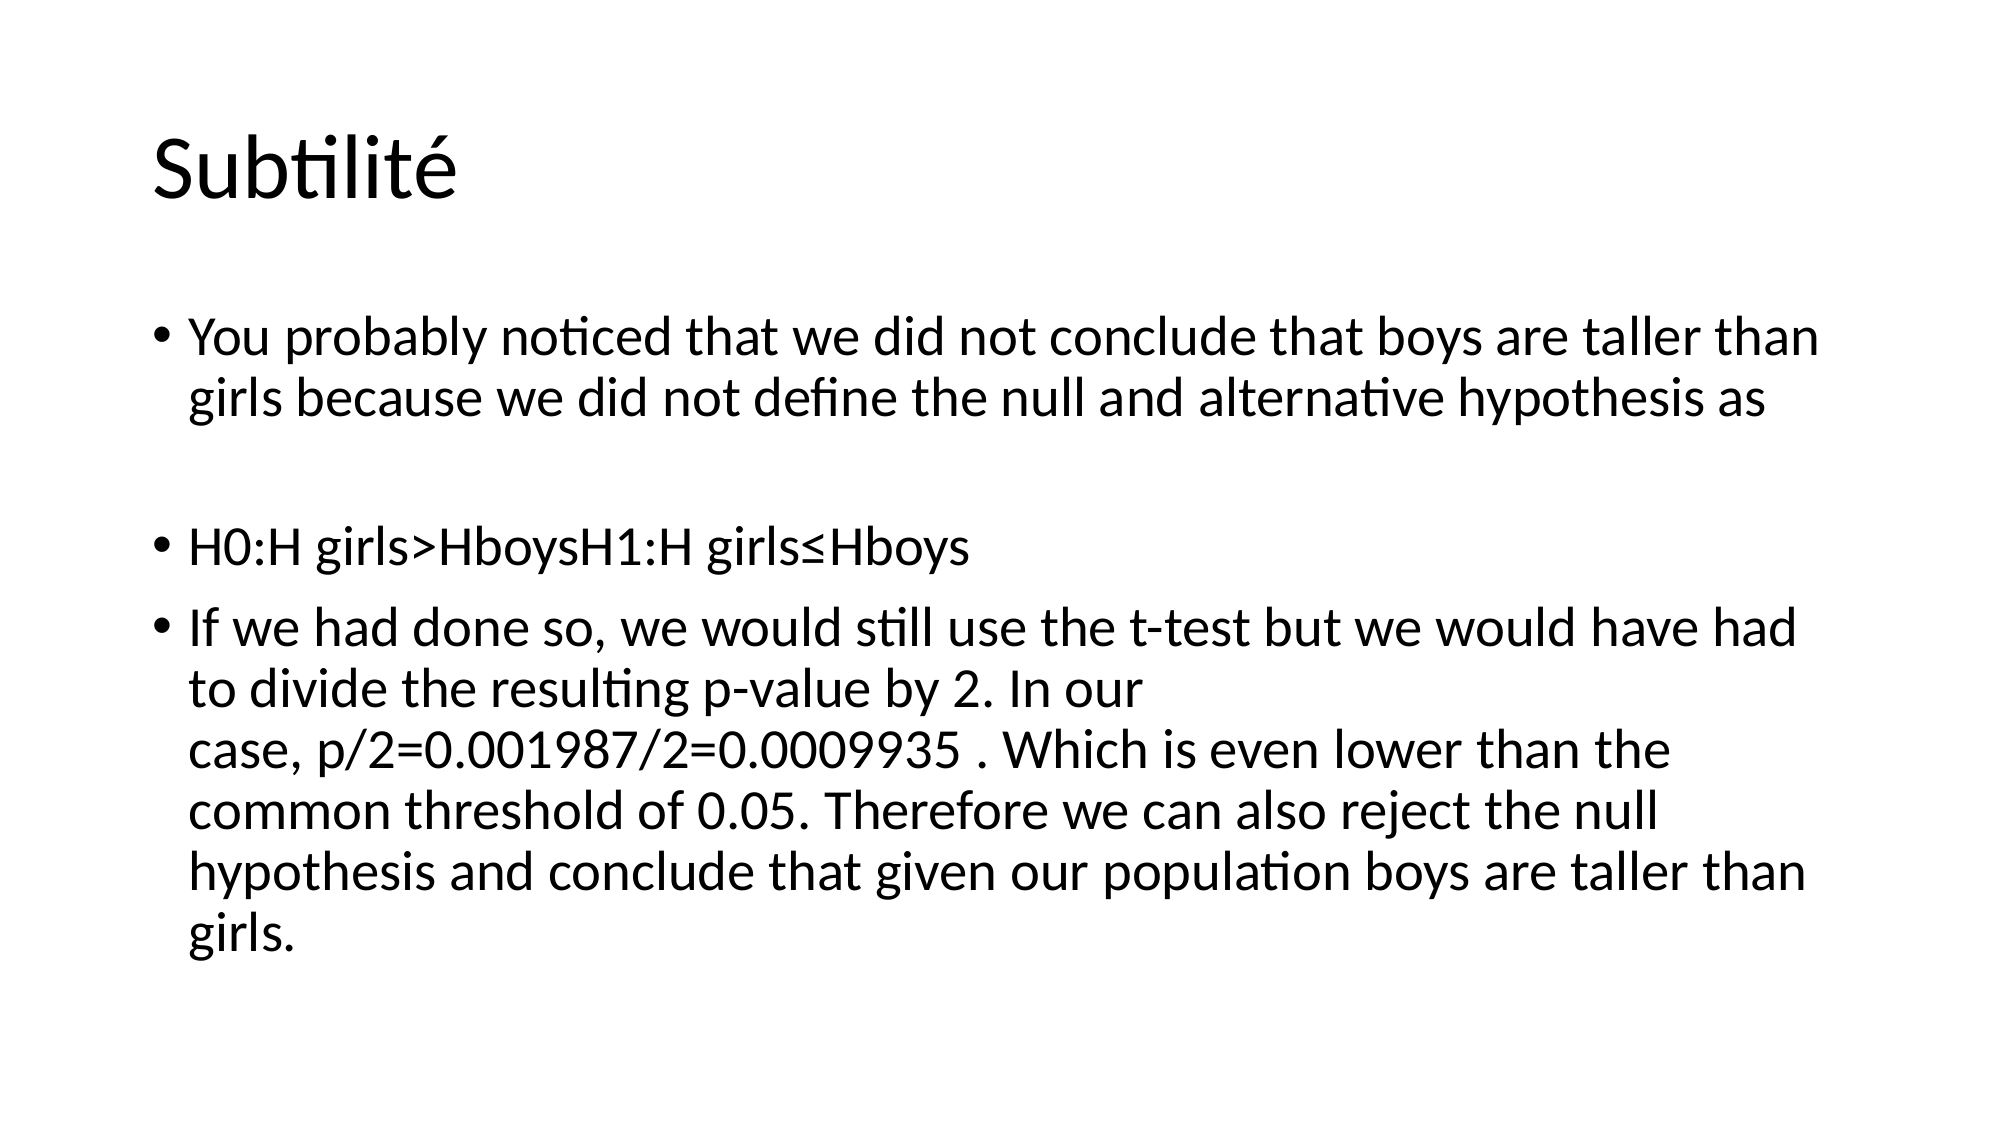

# Subtilité
You probably noticed that we did not conclude that boys are taller than girls because we did not define the null and alternative hypothesis as
H0:Ĥ girls>HboysH1:Ĥ girls≤Hboys
If we had done so, we would still use the t-test but we would have had to divide the resulting p-value by 2. In our case, p/2=0.001987/2=0.0009935 . Which is even lower than the common threshold of 0.05. Therefore we can also reject the null hypothesis and conclude that given our population boys are taller than girls.